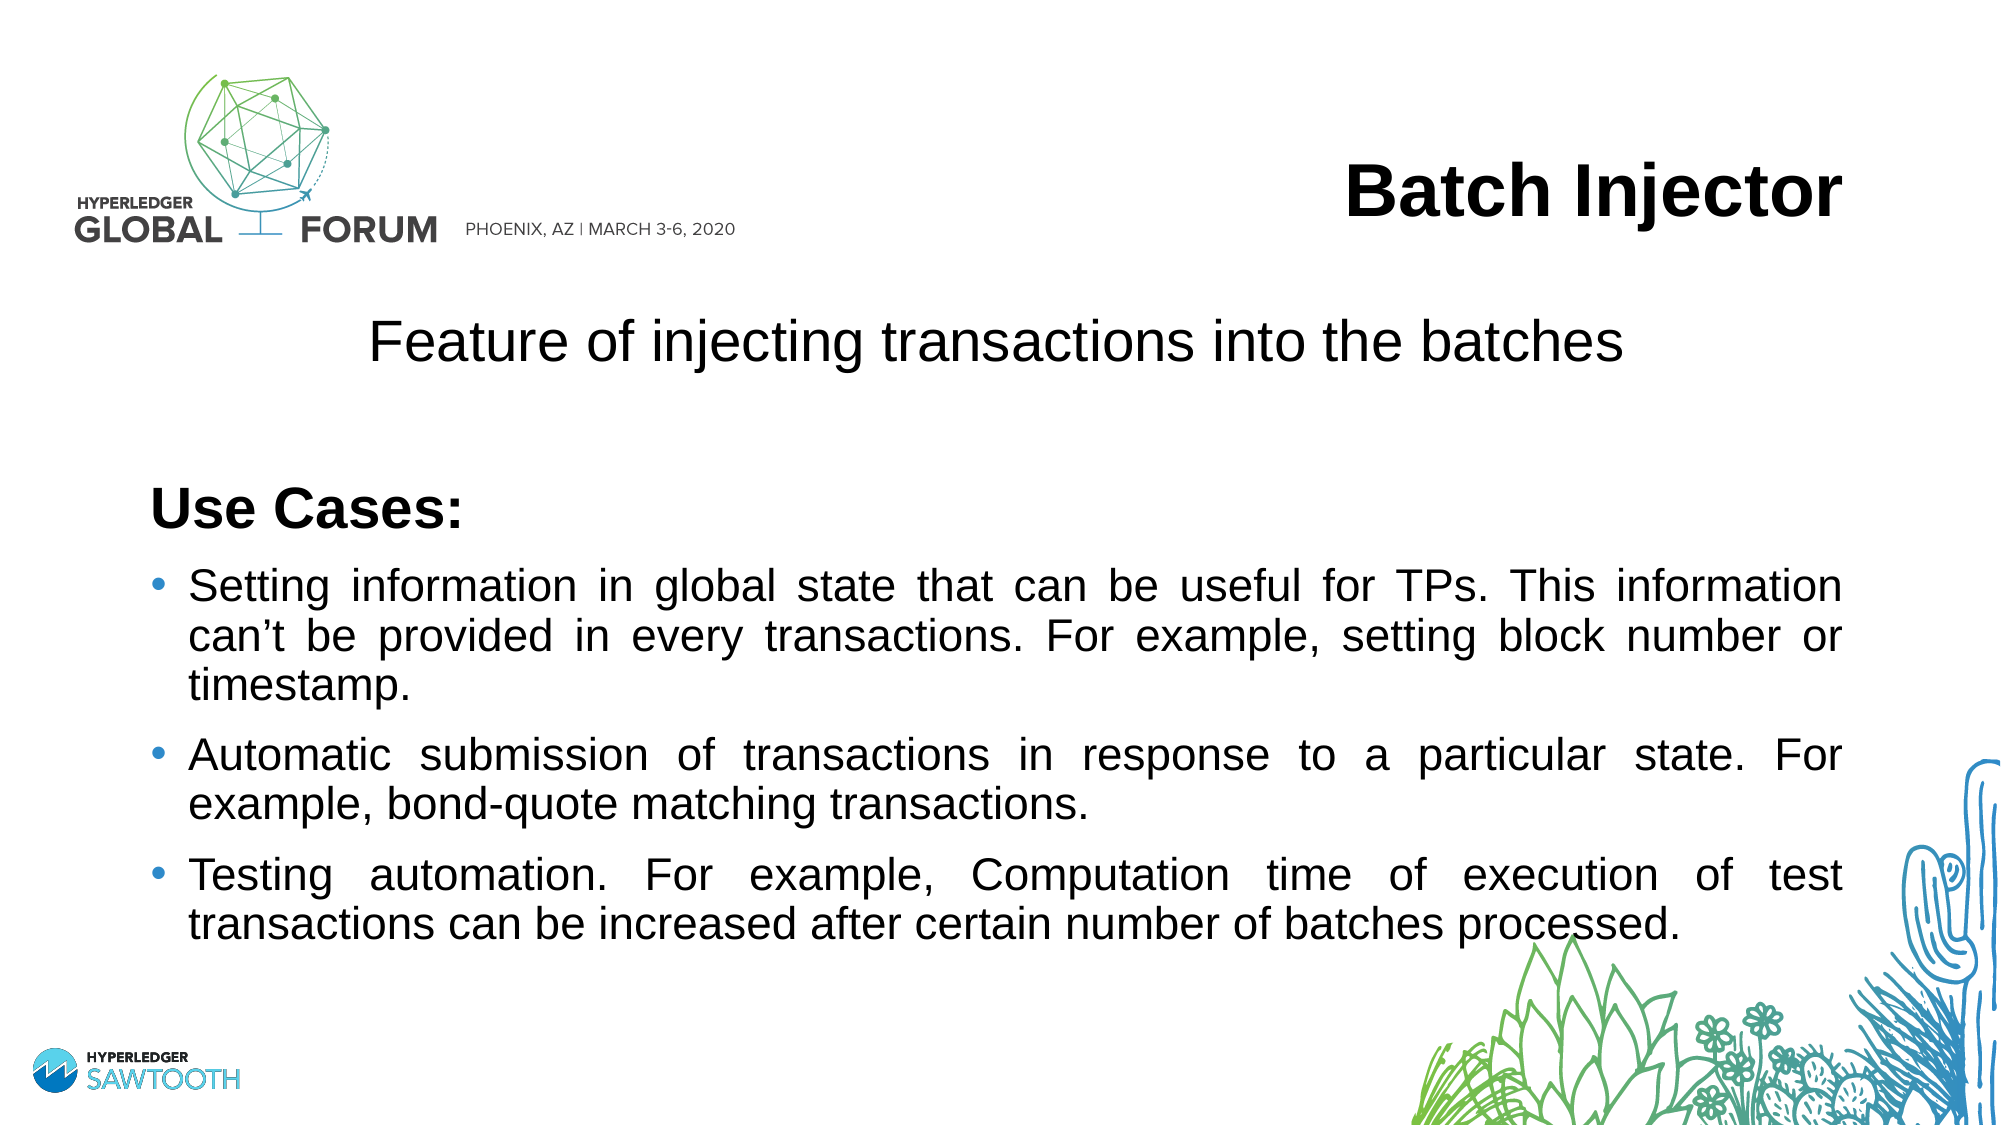

# Batch Injector
Feature of injecting transactions into the batches

Use Cases:
Setting information in global state that can be useful for TPs. This information can’t be provided in every transactions. For example, setting block number or timestamp.
Automatic submission of transactions in response to a particular state. For example, bond-quote matching transactions.
Testing automation. For example, Computation time of execution of test transactions can be increased after certain number of batches processed.